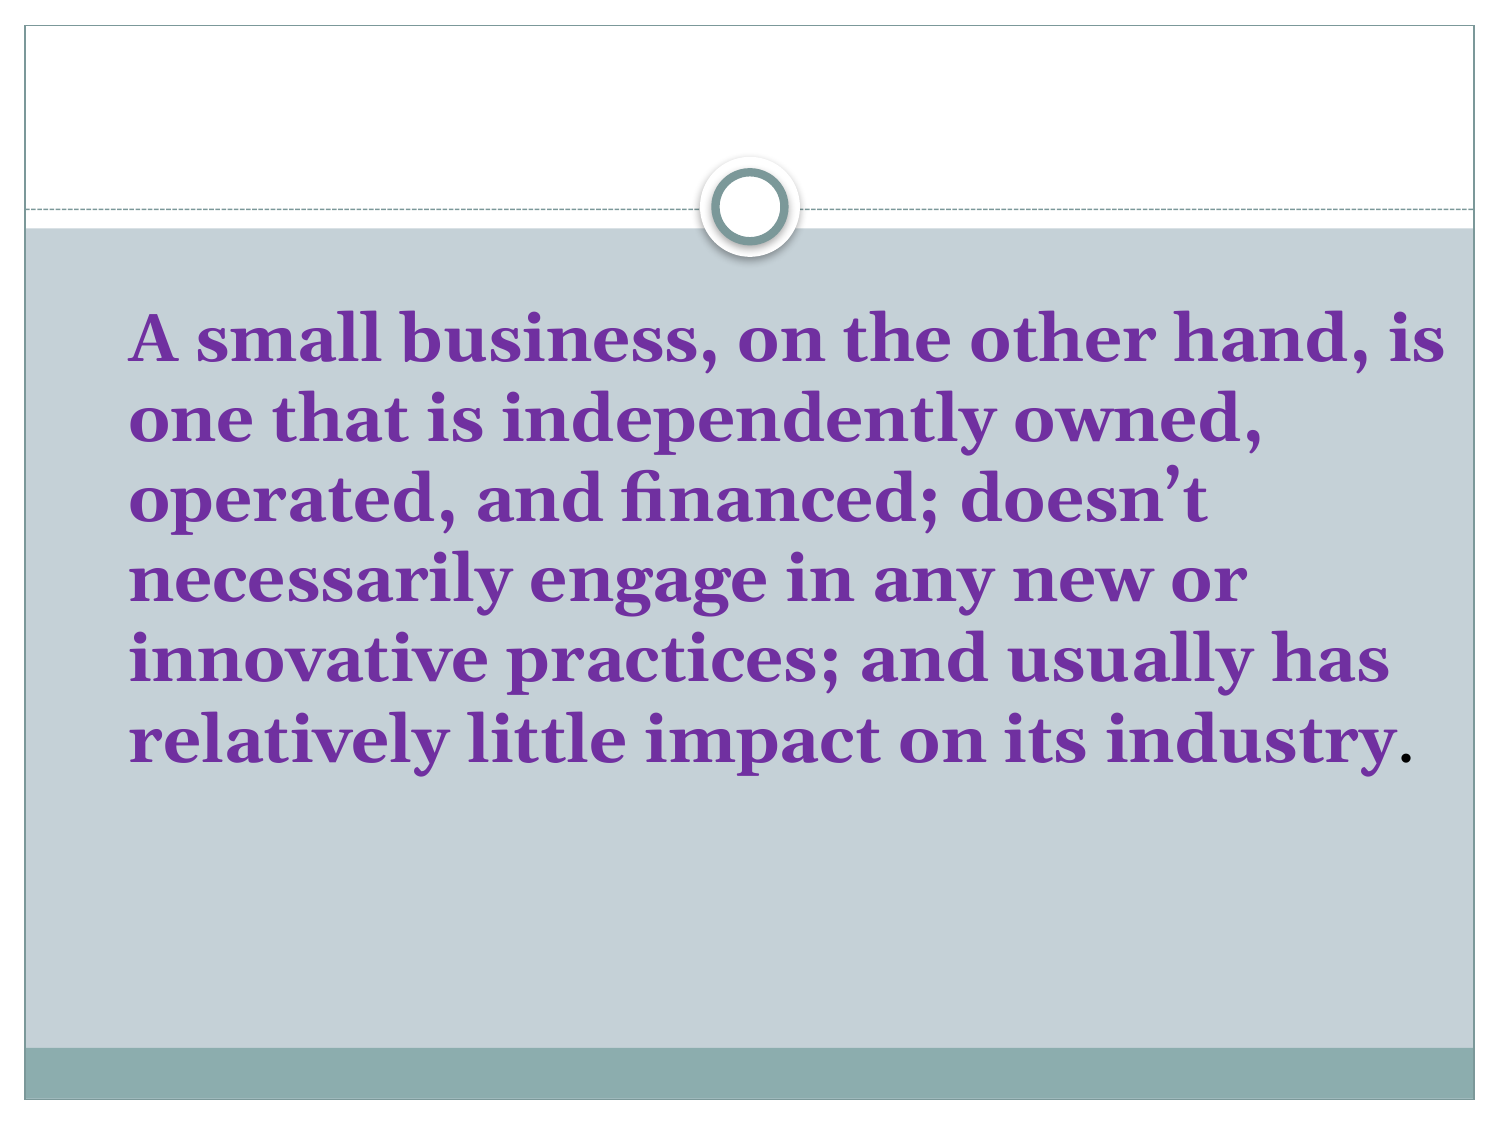

A small business, on the other hand, is one that is independently owned, operated, and financed; doesn’t necessarily engage in any new or innovative practices; and usually has relatively little impact on its industry.